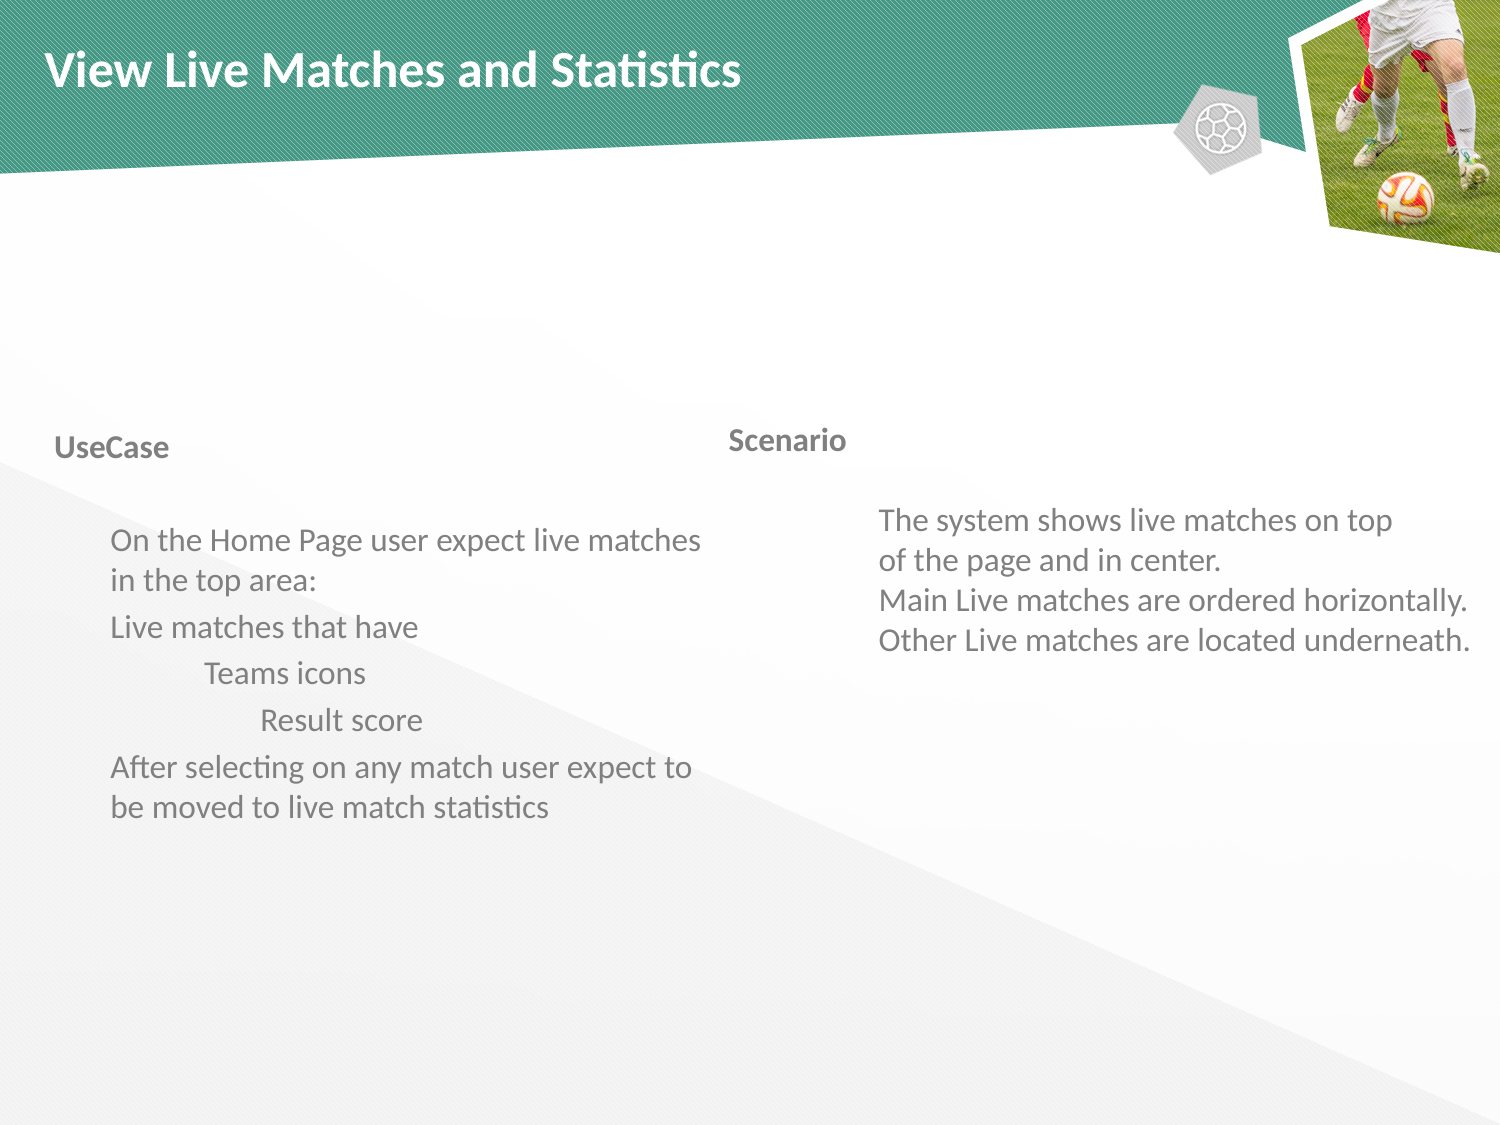

# View Live Matches and Statistics
UseCase

	On the Home Page user expect live matches in the top area:
	Live matches that have
	Teams icons
		Result score
	After selecting on any match user expect to be moved to live match statistics
Scenario

	The system shows live matches on top
	of the page and in center.
	Main Live matches are ordered horizontally.
	Other Live matches are located underneath.